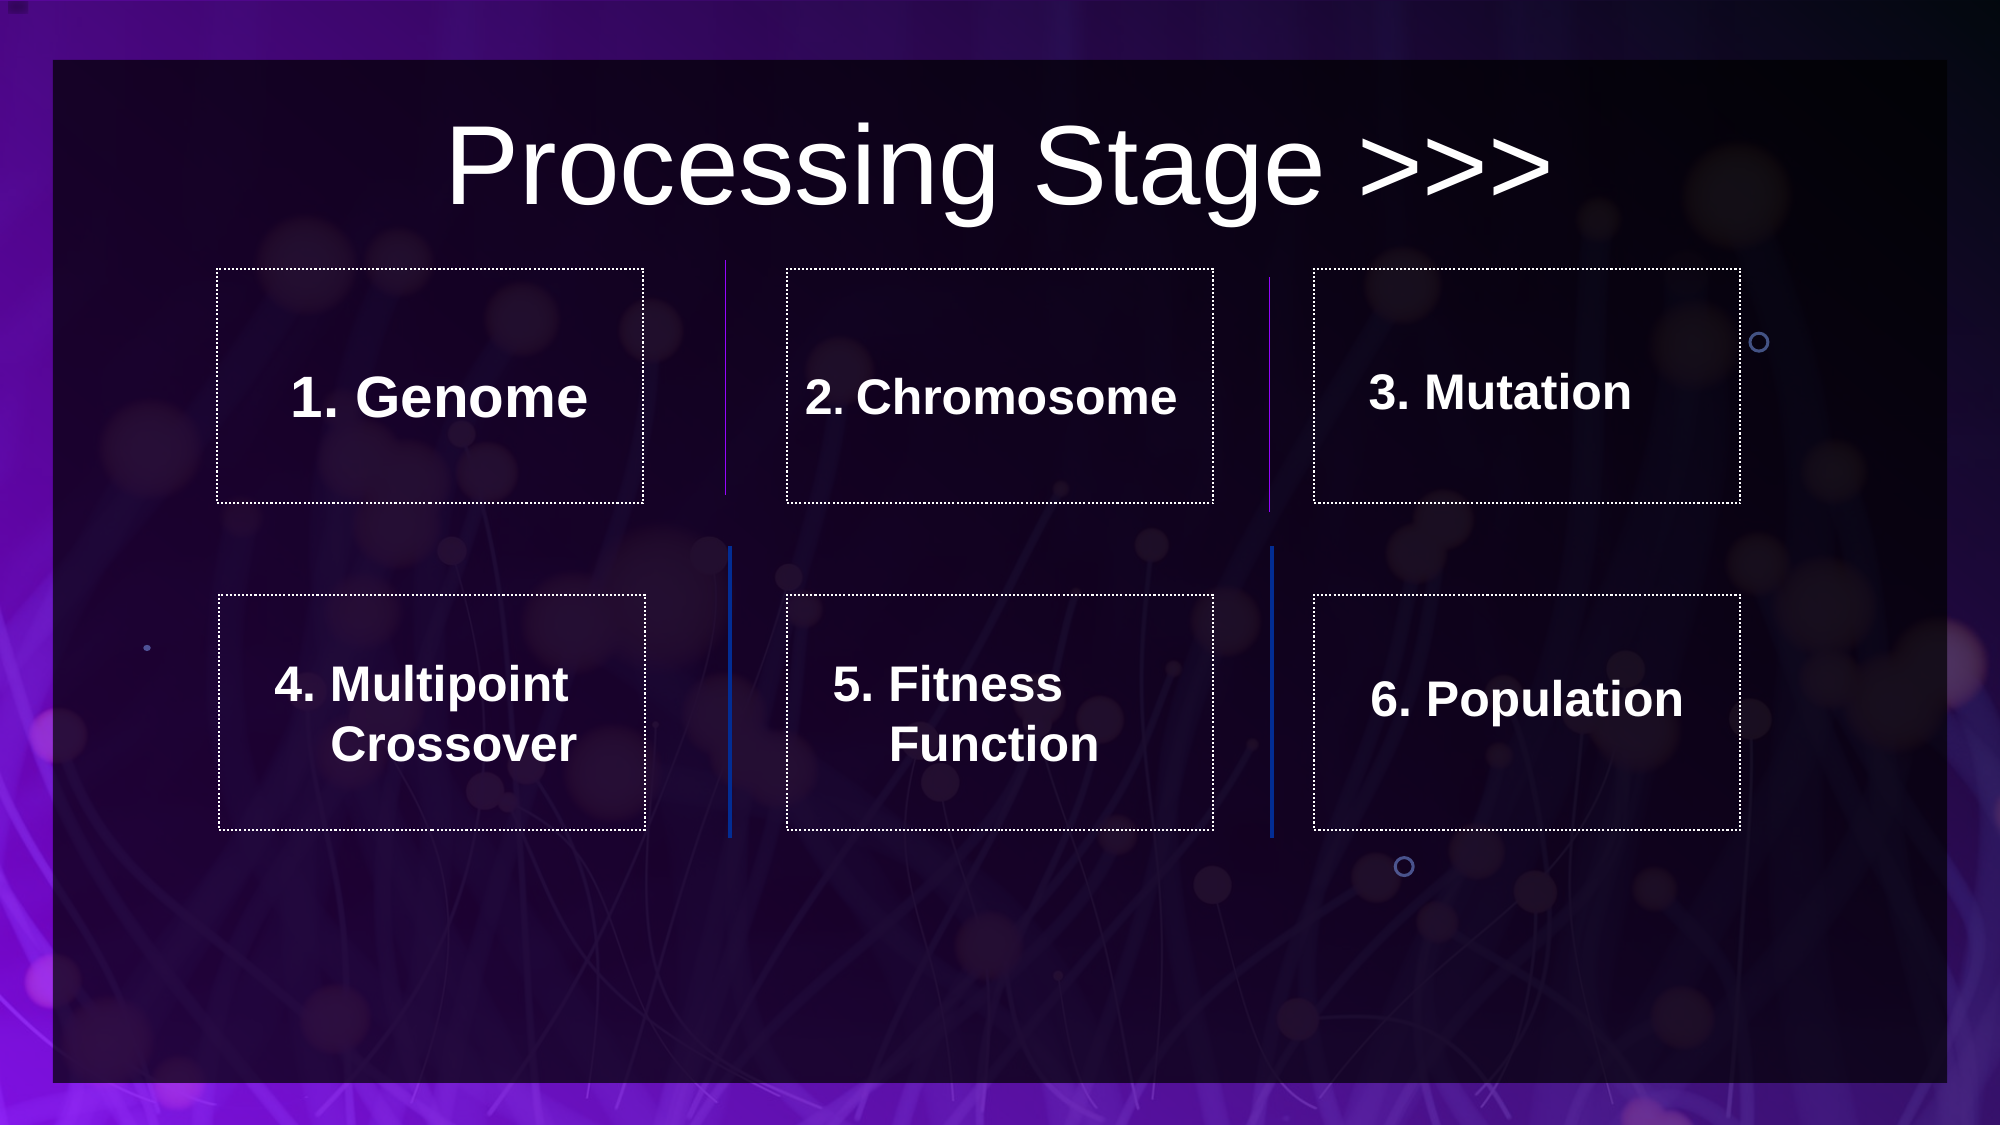

# Processing Stage >>>

1. Genome
3. Mutation
2. Chromosome

4. Multipoint
    Crossover
5. Fitness
    Function
6. Population